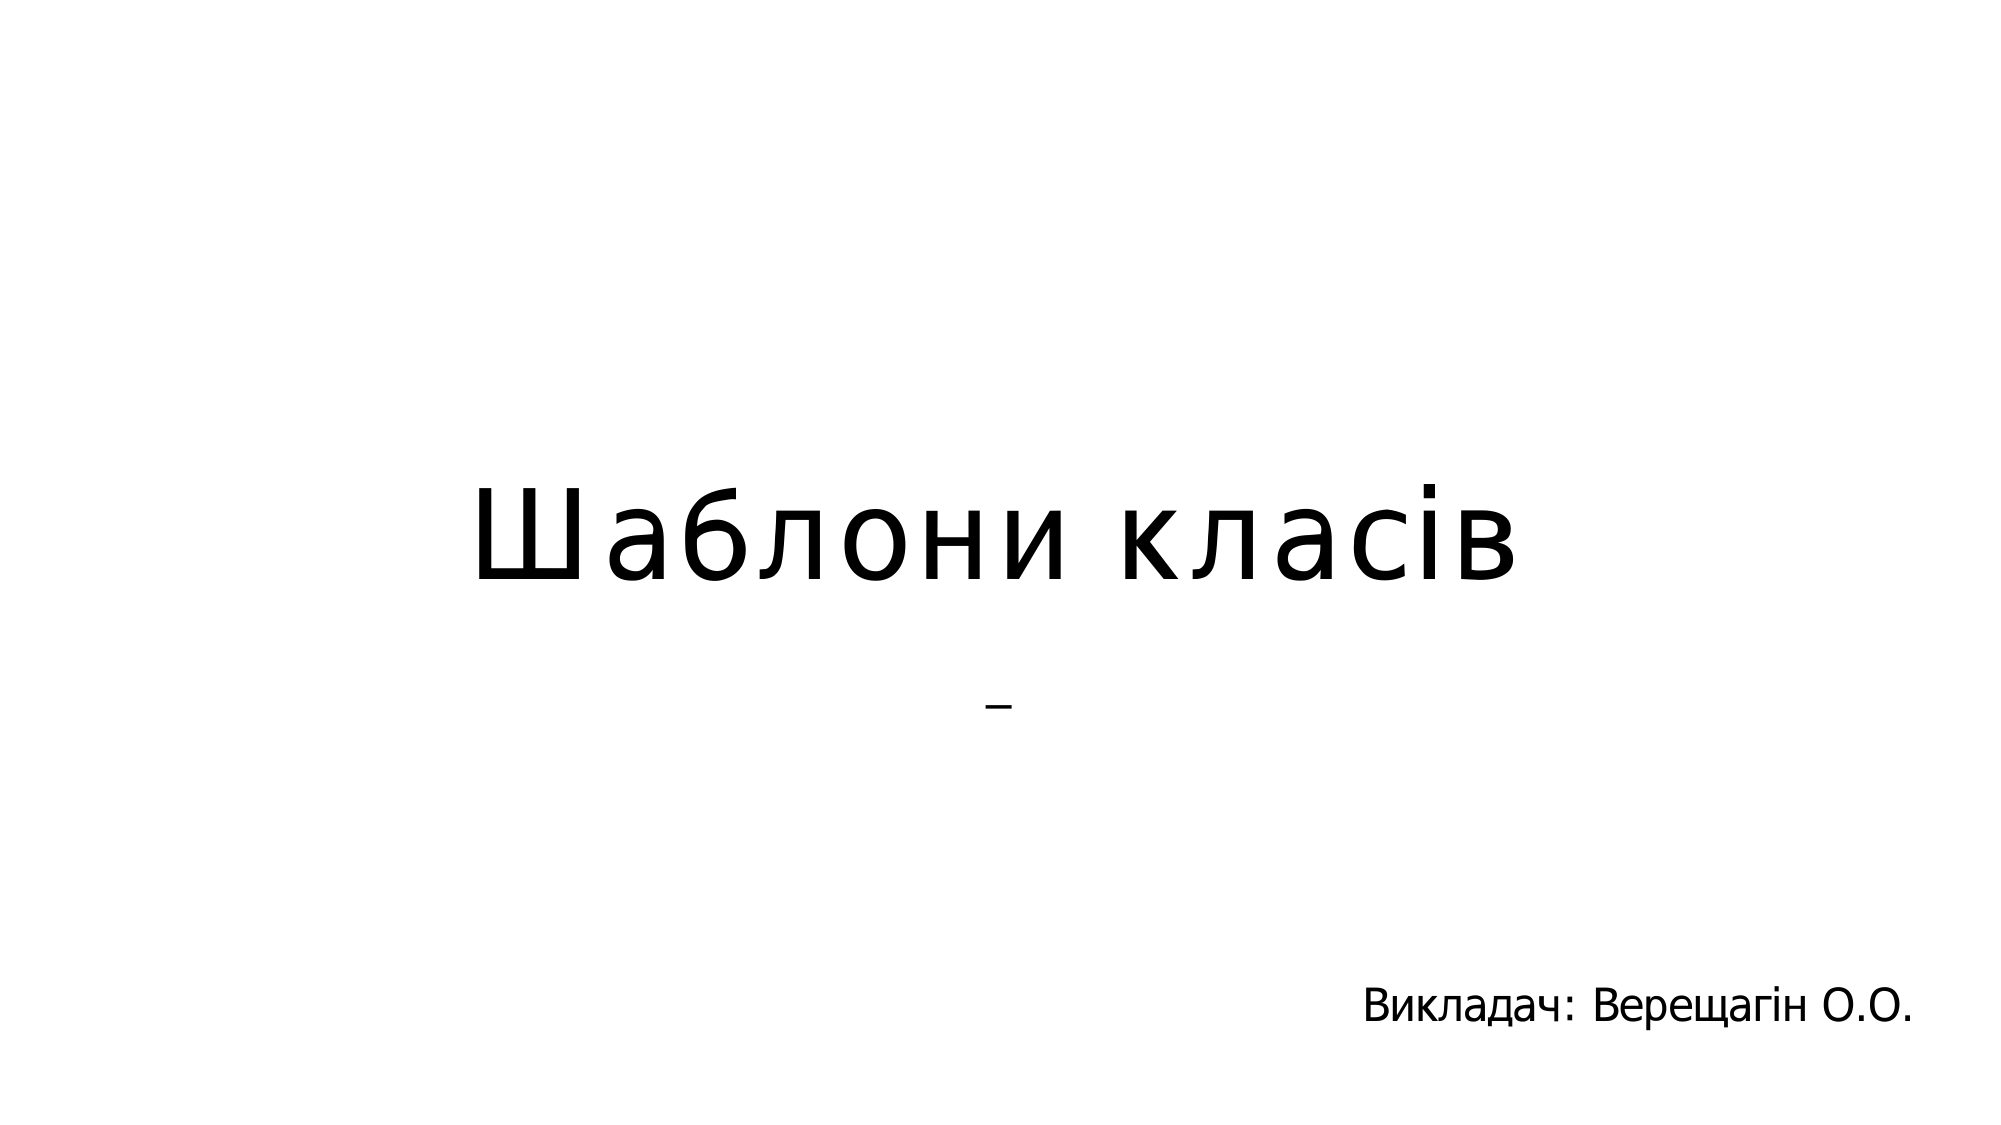

# Шаблони класів
_
Викладач: Верещагін О.О.